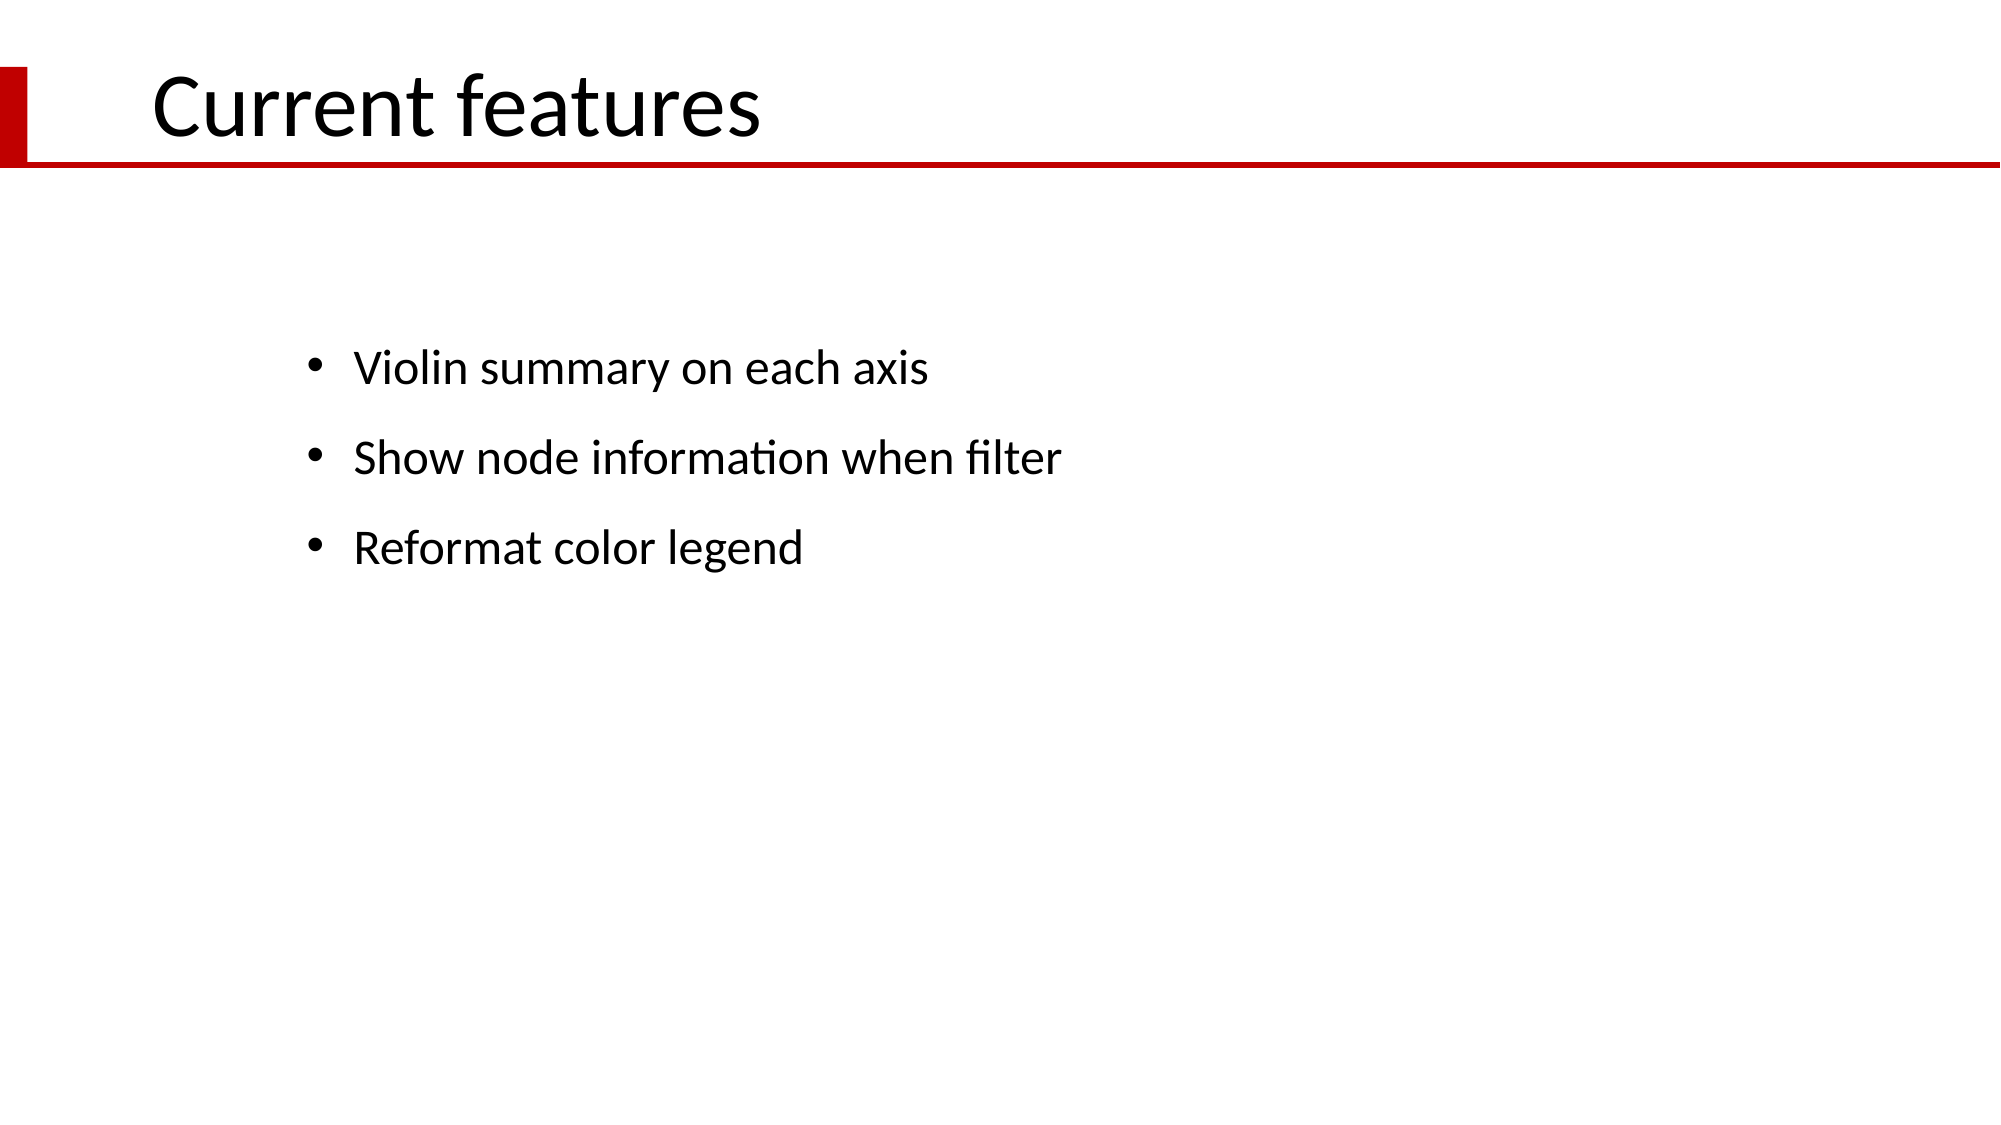

# Current features

Violin summary on each axis
Show node information when filter
Reformat color legend